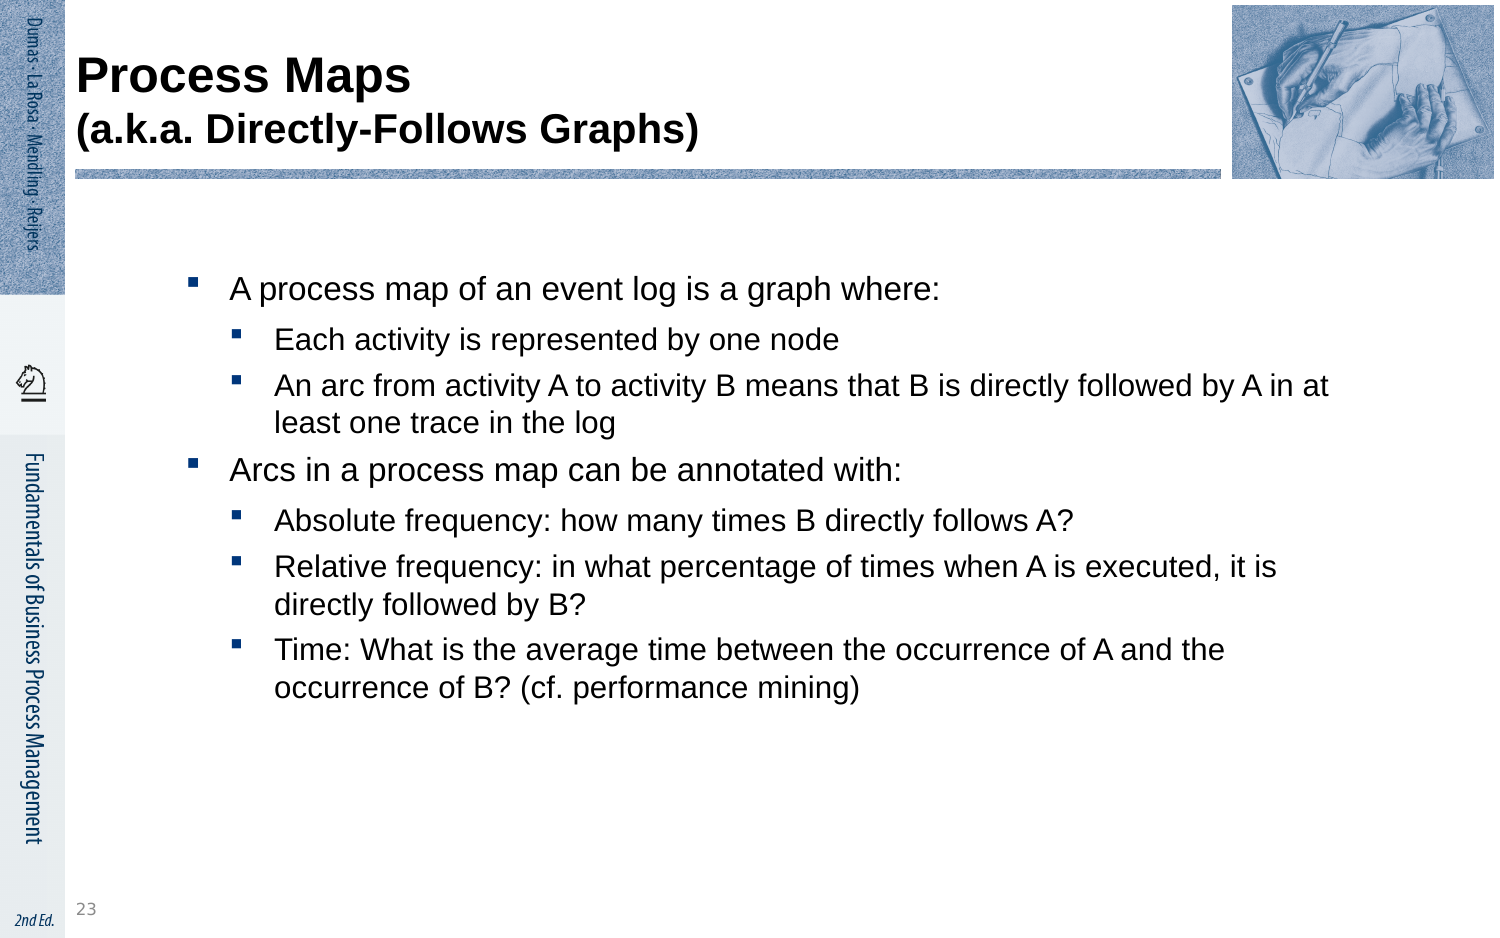

# Process Maps (a.k.a. Directly-Follows Graphs)
A process map of an event log is a graph where:
Each activity is represented by one node
An arc from activity A to activity B means that B is directly followed by A in at least one trace in the log
Arcs in a process map can be annotated with:
Absolute frequency: how many times B directly follows A?
Relative frequency: in what percentage of times when A is executed, it is directly followed by B?
Time: What is the average time between the occurrence of A and the occurrence of B? (cf. performance mining)
23